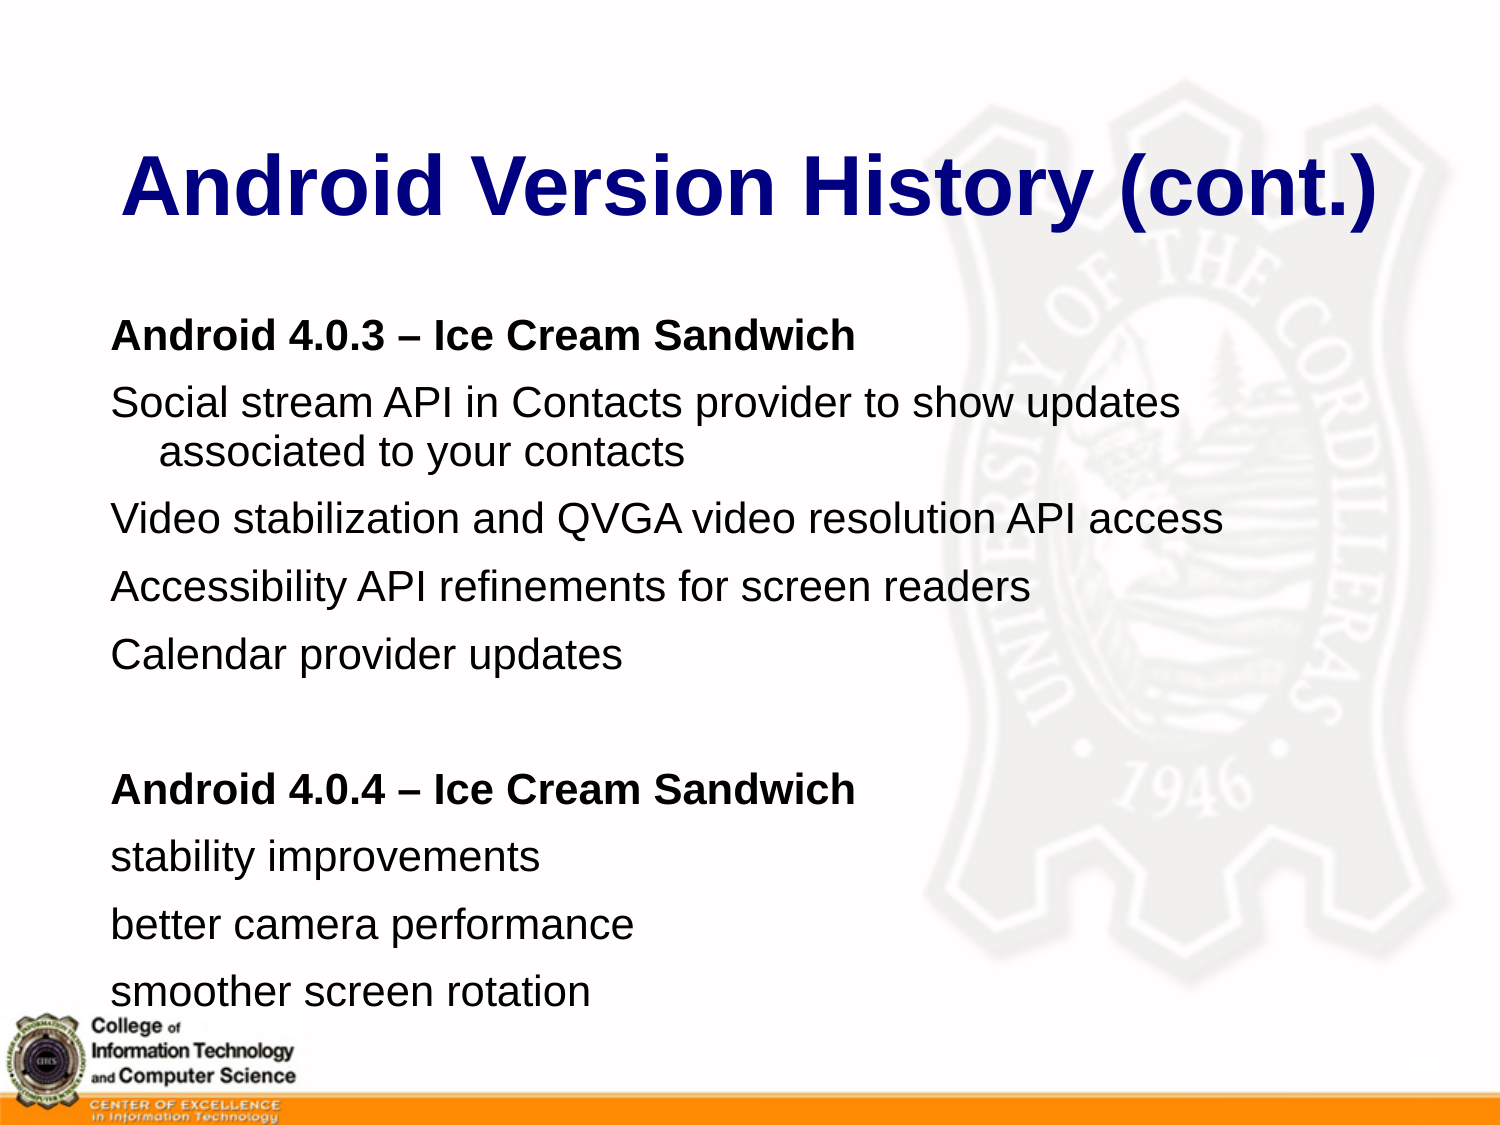

# Android Version History (cont.)
Android 4.0.3 – Ice Cream Sandwich
Social stream API in Contacts provider to show updates associated to your contacts
Video stabilization and QVGA video resolution API access
Accessibility API refinements for screen readers
Calendar provider updates

Android 4.0.4 – Ice Cream Sandwich
stability improvements
better camera performance
smoother screen rotation